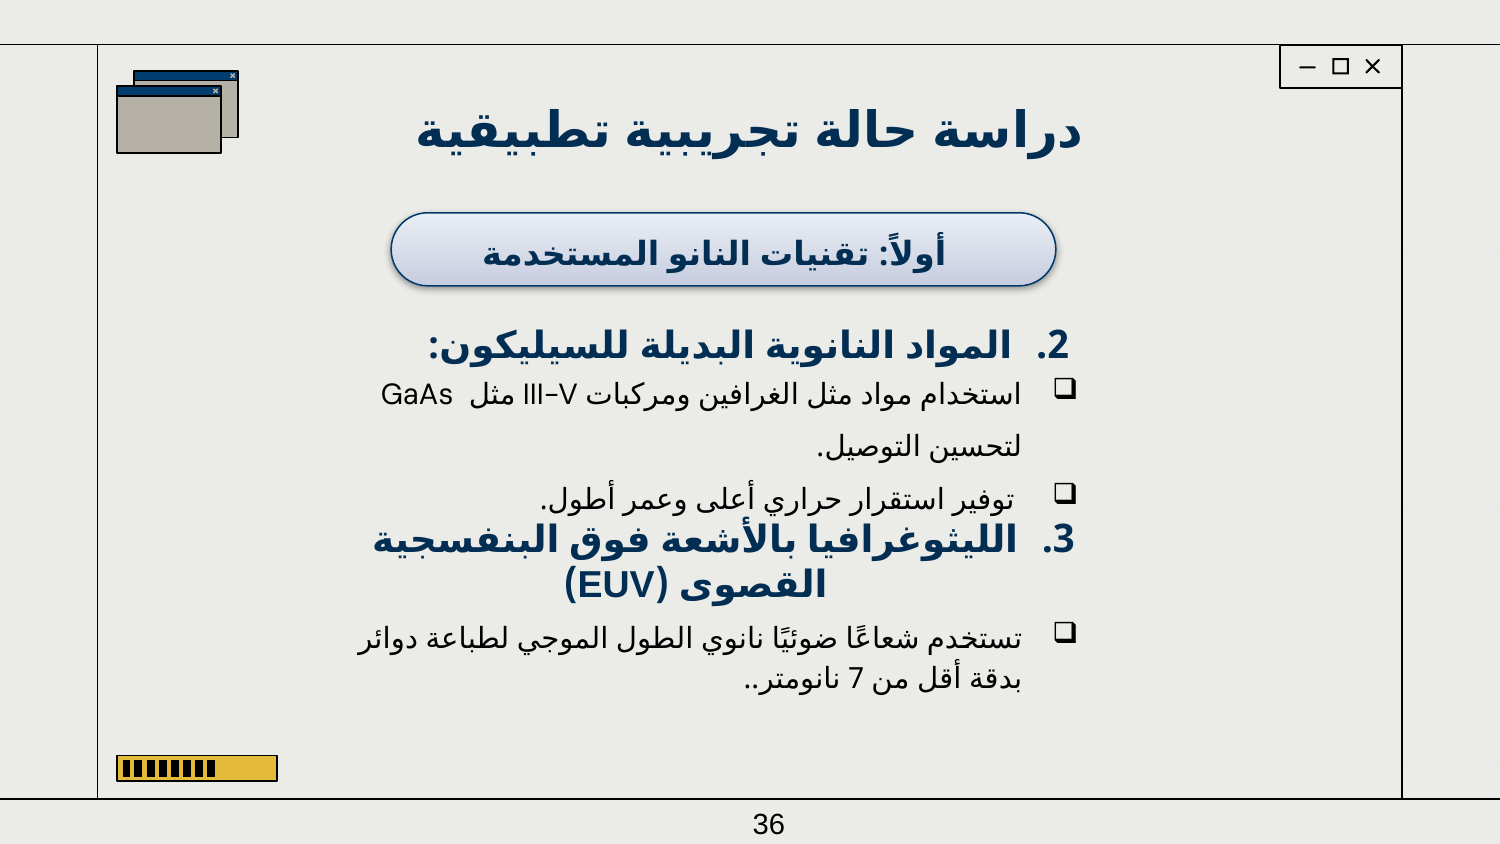

# دراسة حالة تجريبية تطبيقية

أولاً: تقنيات النانو المستخدمة
المواد النانوية البديلة للسيليكون:
استخدام مواد مثل الغرافين ومركبات III-V مثل  GaAs لتحسين التوصيل.
 توفير استقرار حراري أعلى وعمر أطول.
الليثوغرافيا بالأشعة فوق البنفسجية القصوى (EUV)
تستخدم شعاعًا ضوئيًا نانوي الطول الموجي لطباعة دوائر بدقة أقل من 7 نانومتر..
36